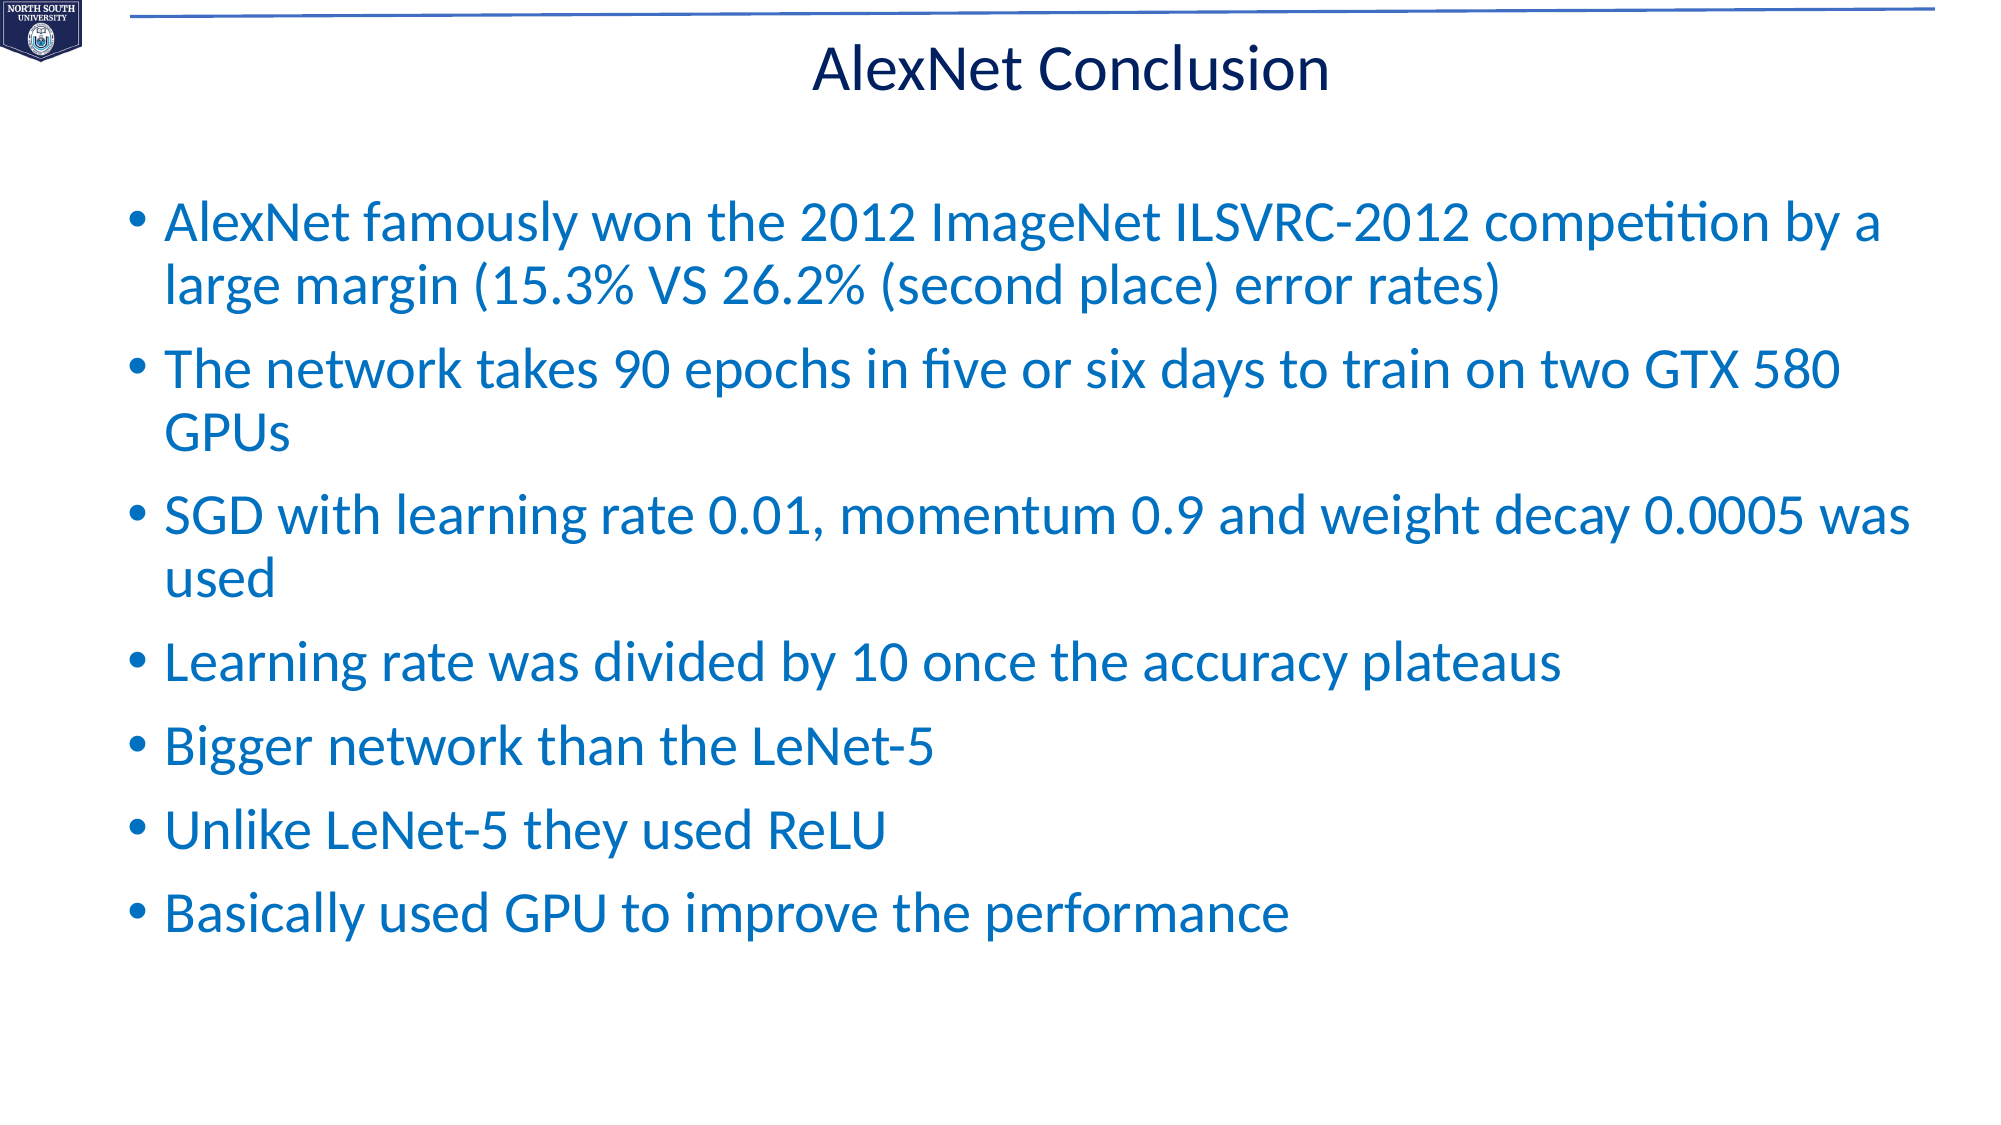

AlexNet Conclusion
AlexNet famously won the 2012 ImageNet ILSVRC-2012 competition by a large margin (15.3% VS 26.2% (second place) error rates)
The network takes 90 epochs in five or six days to train on two GTX 580 GPUs
SGD with learning rate 0.01, momentum 0.9 and weight decay 0.0005 was used
Learning rate was divided by 10 once the accuracy plateaus
Bigger network than the LeNet-5
Unlike LeNet-5 they used ReLU
Basically used GPU to improve the performance